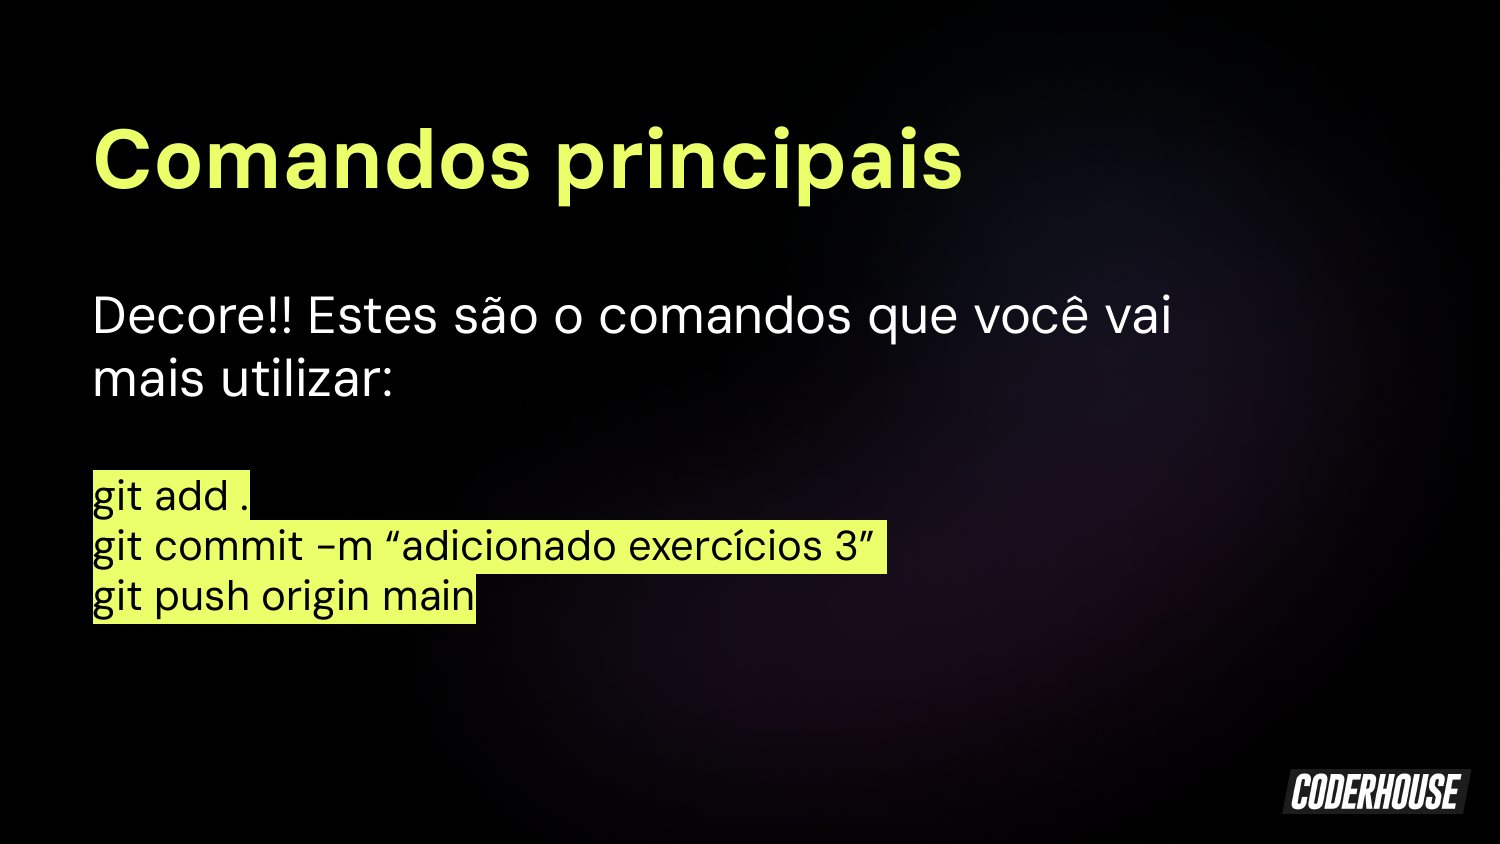

Comandos principais
Decore!! Estes são o comandos que você vai mais utilizar:

git add .
git commit -m “adicionado exercícios 3”
git push origin main